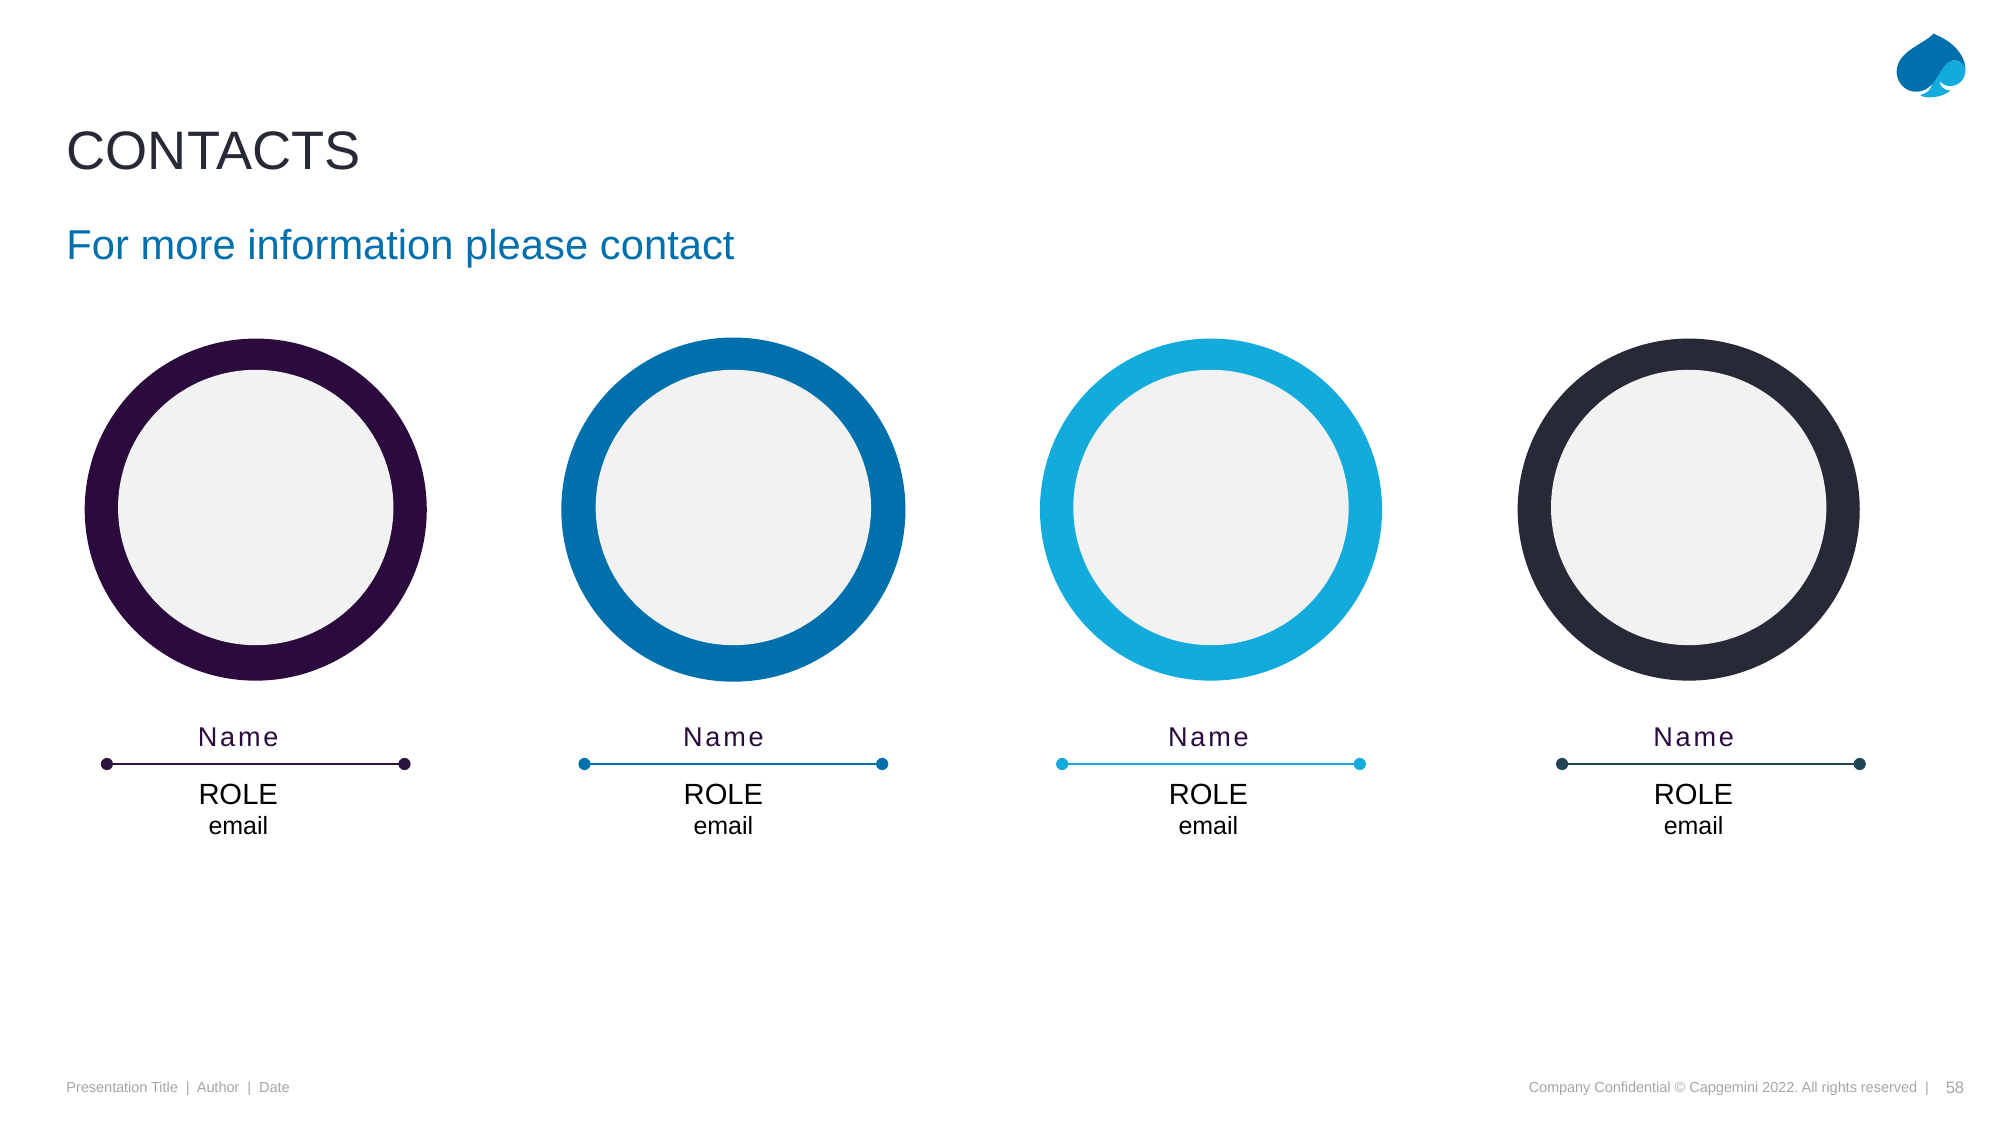

# Contacts
For more information please contact

Name
Name
Name
Name
ROLE
email
ROLE
email
ROLE
email
ROLE
email